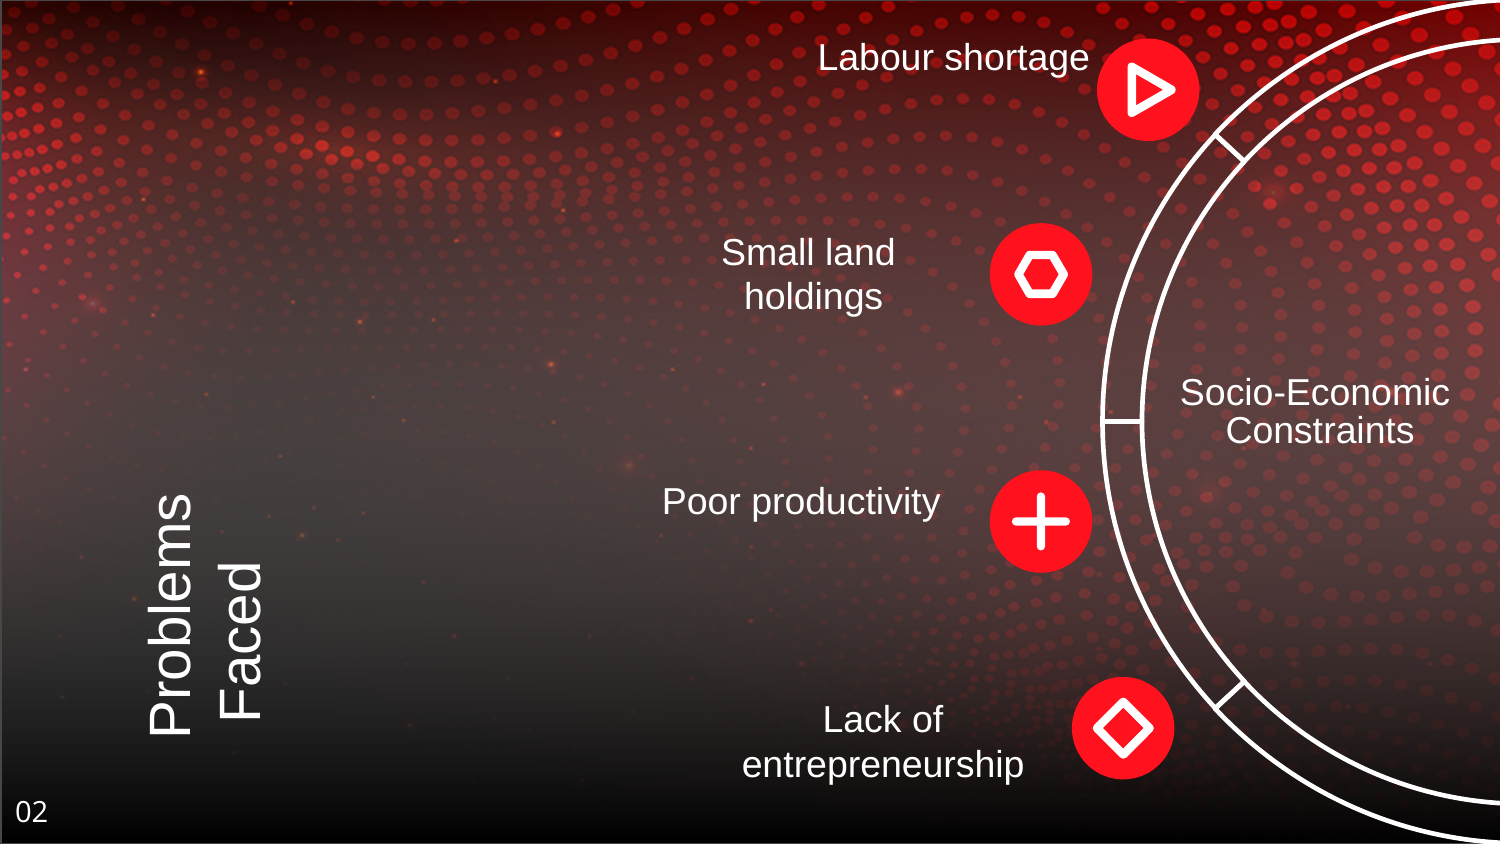

Labour shortage

Small land
holdings

# Problems
 Faced

Socio-Economic
Constraints

Poor productivity

Lack of entrepreneurship

02